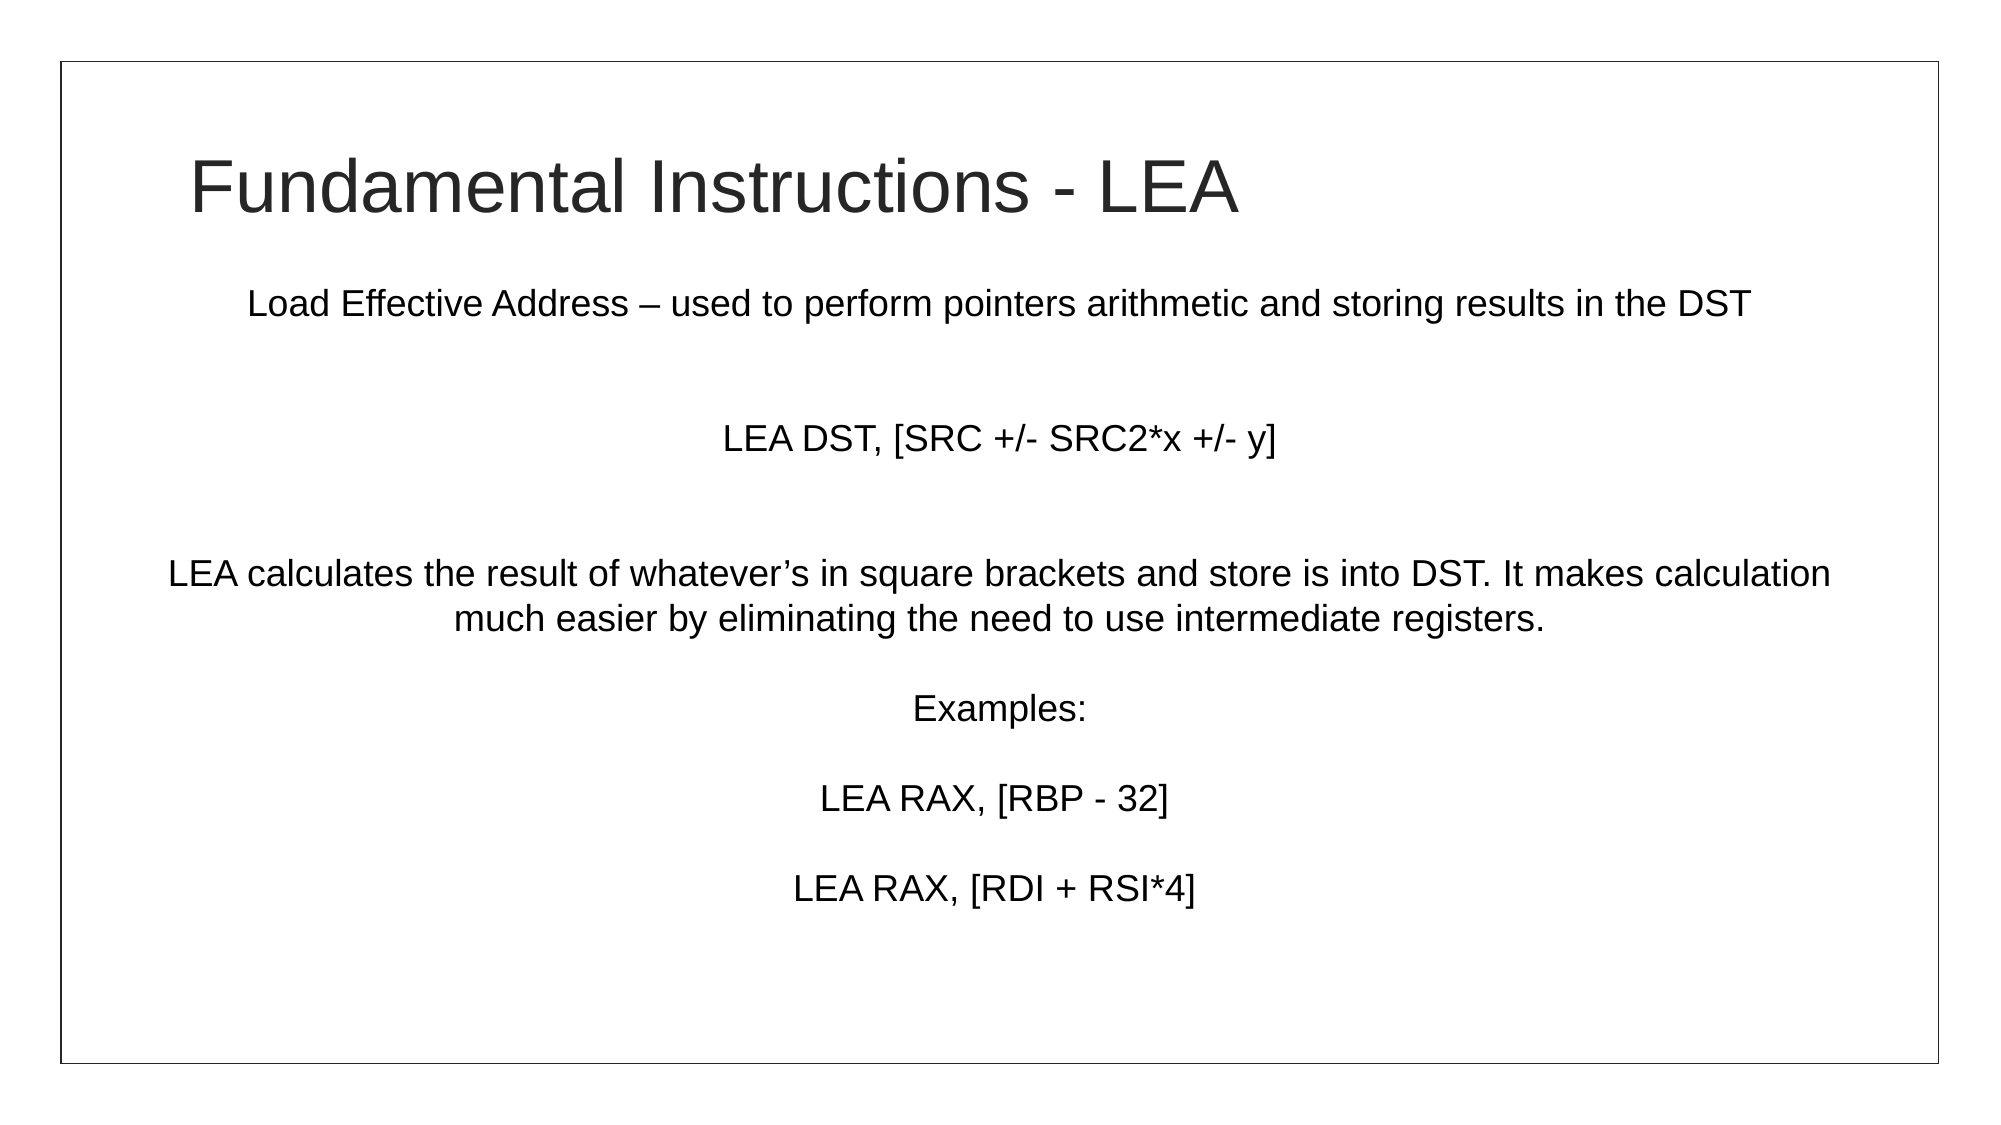

# Fundamental Instructions - LEA
Load Effective Address – used to perform pointers arithmetic and storing results in the DST

LEA DST, [SRC +/- SRC2*x +/- y]

LEA calculates the result of whatever’s in square brackets and store is into DST. It makes calculation much easier by eliminating the need to use intermediate registers.

Examples:

LEA RAX, [RBP - 32]

LEA RAX, [RDI + RSI*4]